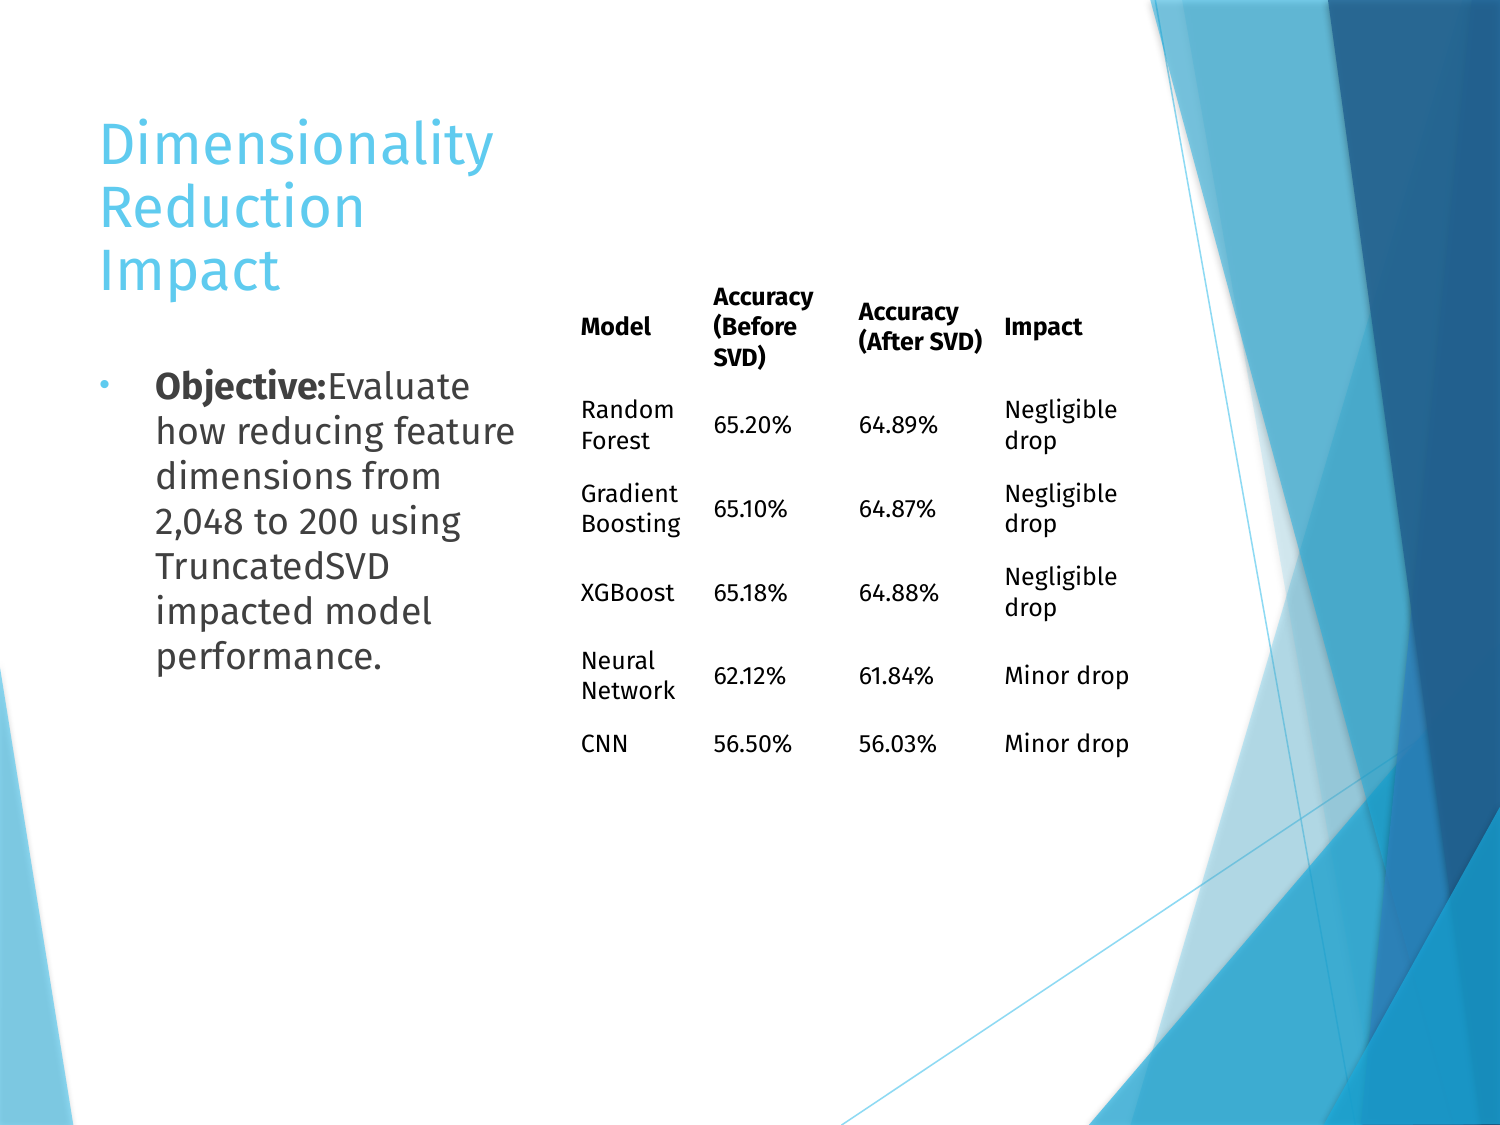

# Dimensionality Reduction Impact
| Model | Accuracy (Before SVD) | Accuracy (After SVD) | Impact |
| --- | --- | --- | --- |
| Random Forest | 65.20% | 64.89% | Negligible drop |
| Gradient Boosting | 65.10% | 64.87% | Negligible drop |
| XGBoost | 65.18% | 64.88% | Negligible drop |
| Neural Network | 62.12% | 61.84% | Minor drop |
| CNN | 56.50% | 56.03% | Minor drop |
Objective:Evaluate how reducing feature dimensions from 2,048 to 200 using TruncatedSVD impacted model performance.